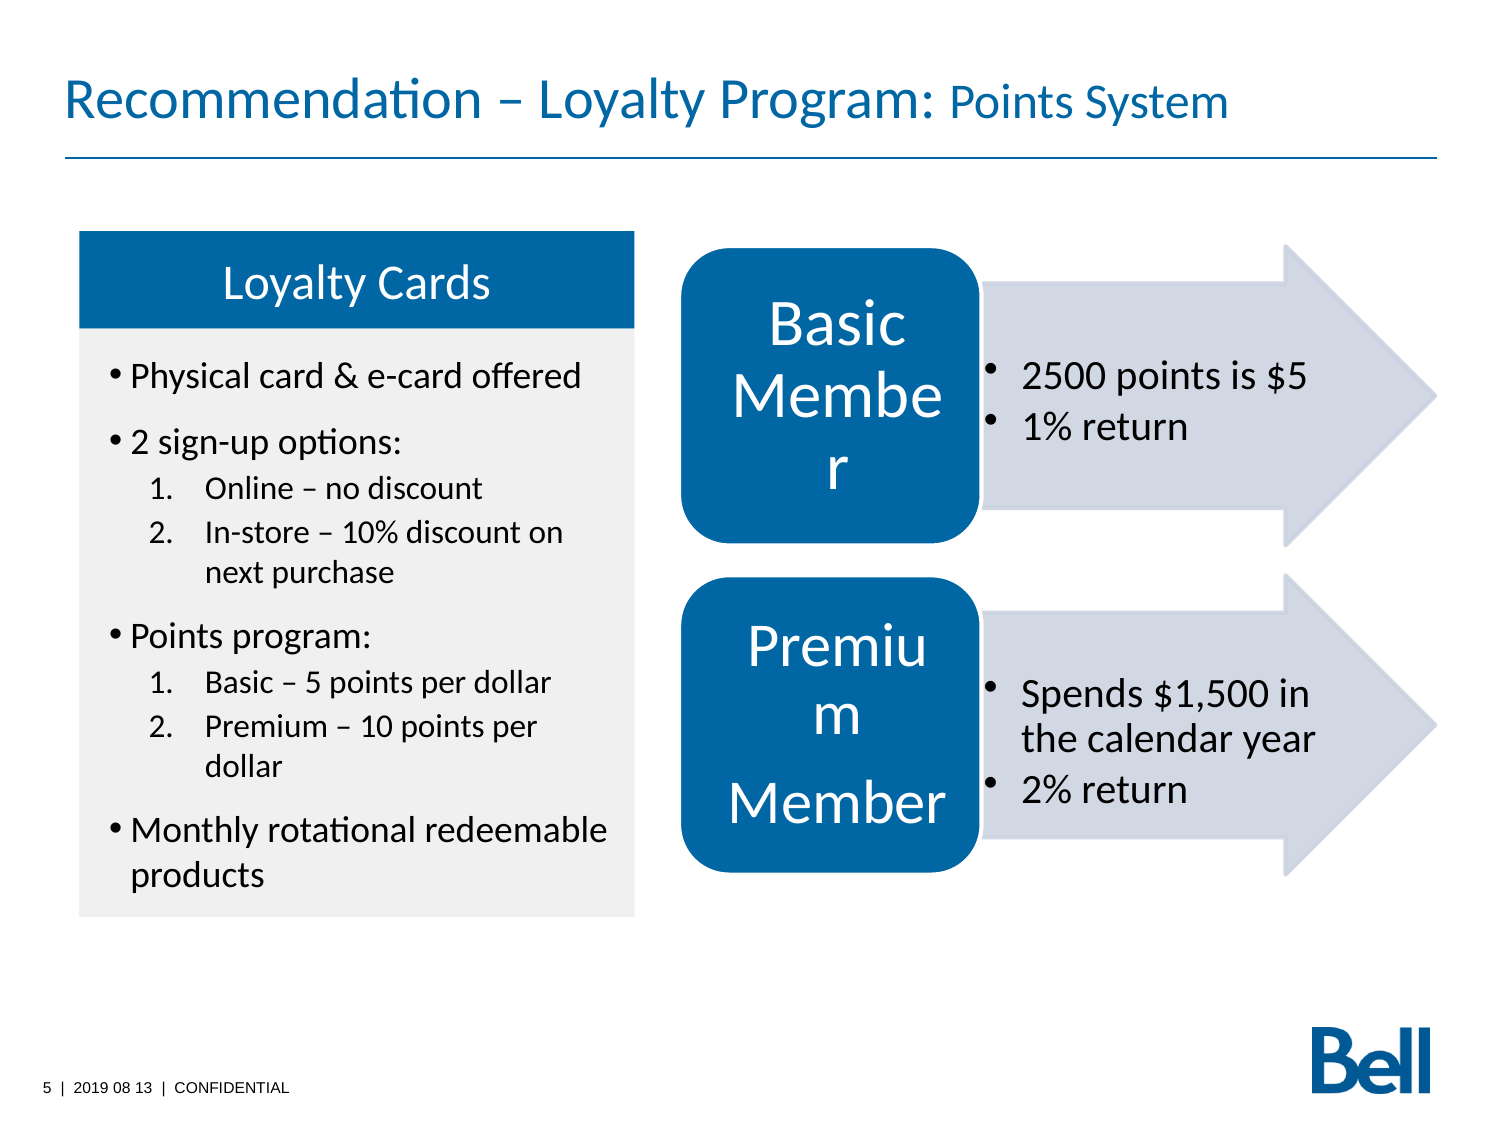

# Recommendation – Loyalty Program: Points System
Loyalty Cards

2500 points is $5
1% return
Basic Member

Spends $1,500 in the calendar year
2% return
Premium
Member
Physical card & e-card offered
2 sign-up options:
Online – no discount
In-store – 10% discount on next purchase
Points program:
Basic – 5 points per dollar
Premium – 10 points per dollar
Monthly rotational redeemable products

 5  |  2019 08 13  |  CONFIDENTIAL